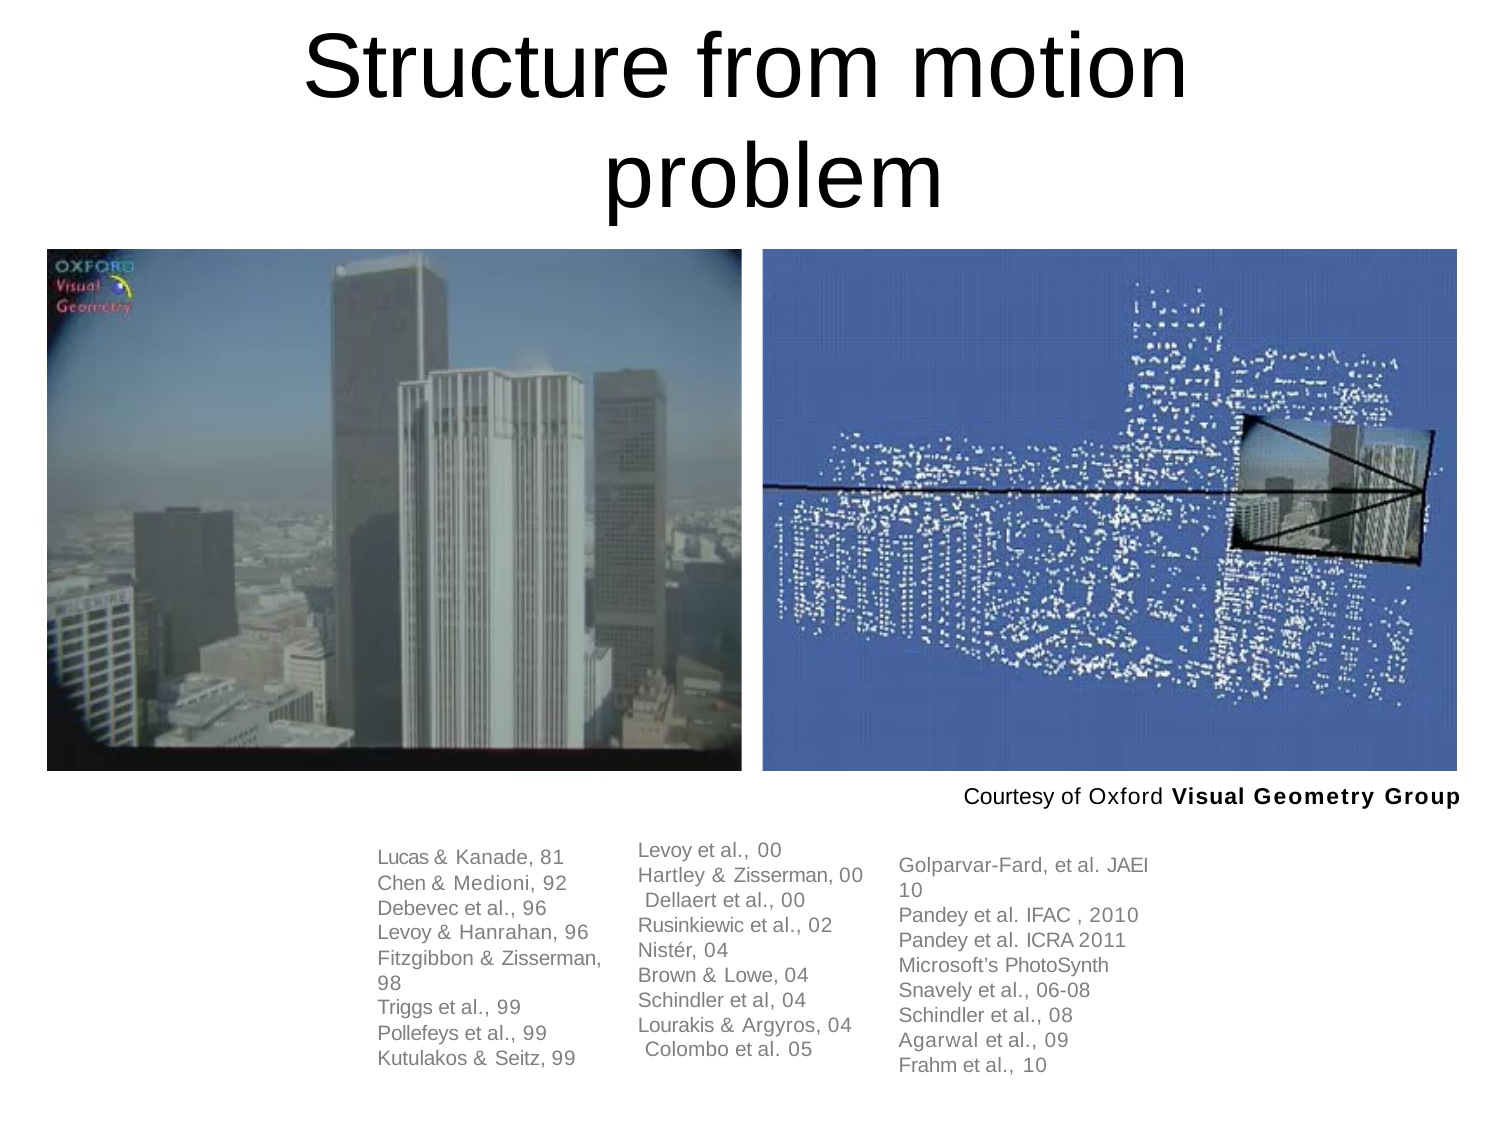

# Structure from motion  problem

Courtesy of Oxford Visual Geometry Group
Levoy et al., 00
Hartley & Zisserman, 00  Dellaert et al., 00  Rusinkiewic et al., 02  Nistér, 04
Brown & Lowe, 04  Schindler et al, 04  Lourakis & Argyros, 04  Colombo et al. 05
Lucas & Kanade, 81  Chen & Medioni, 92  Debevec et al., 96  Levoy & Hanrahan, 96  Fitzgibbon & Zisserman,  98
Triggs et al., 99  Pollefeys et al., 99  Kutulakos & Seitz, 99
Golparvar-Fard, et al. JAEI  10
Pandey et al. IFAC , 2010  Pandey et al. ICRA 2011  Microsoft’s PhotoSynth  Snavely et al., 06-08  Schindler et al., 08  Agarwal et al., 09
Frahm et al., 10